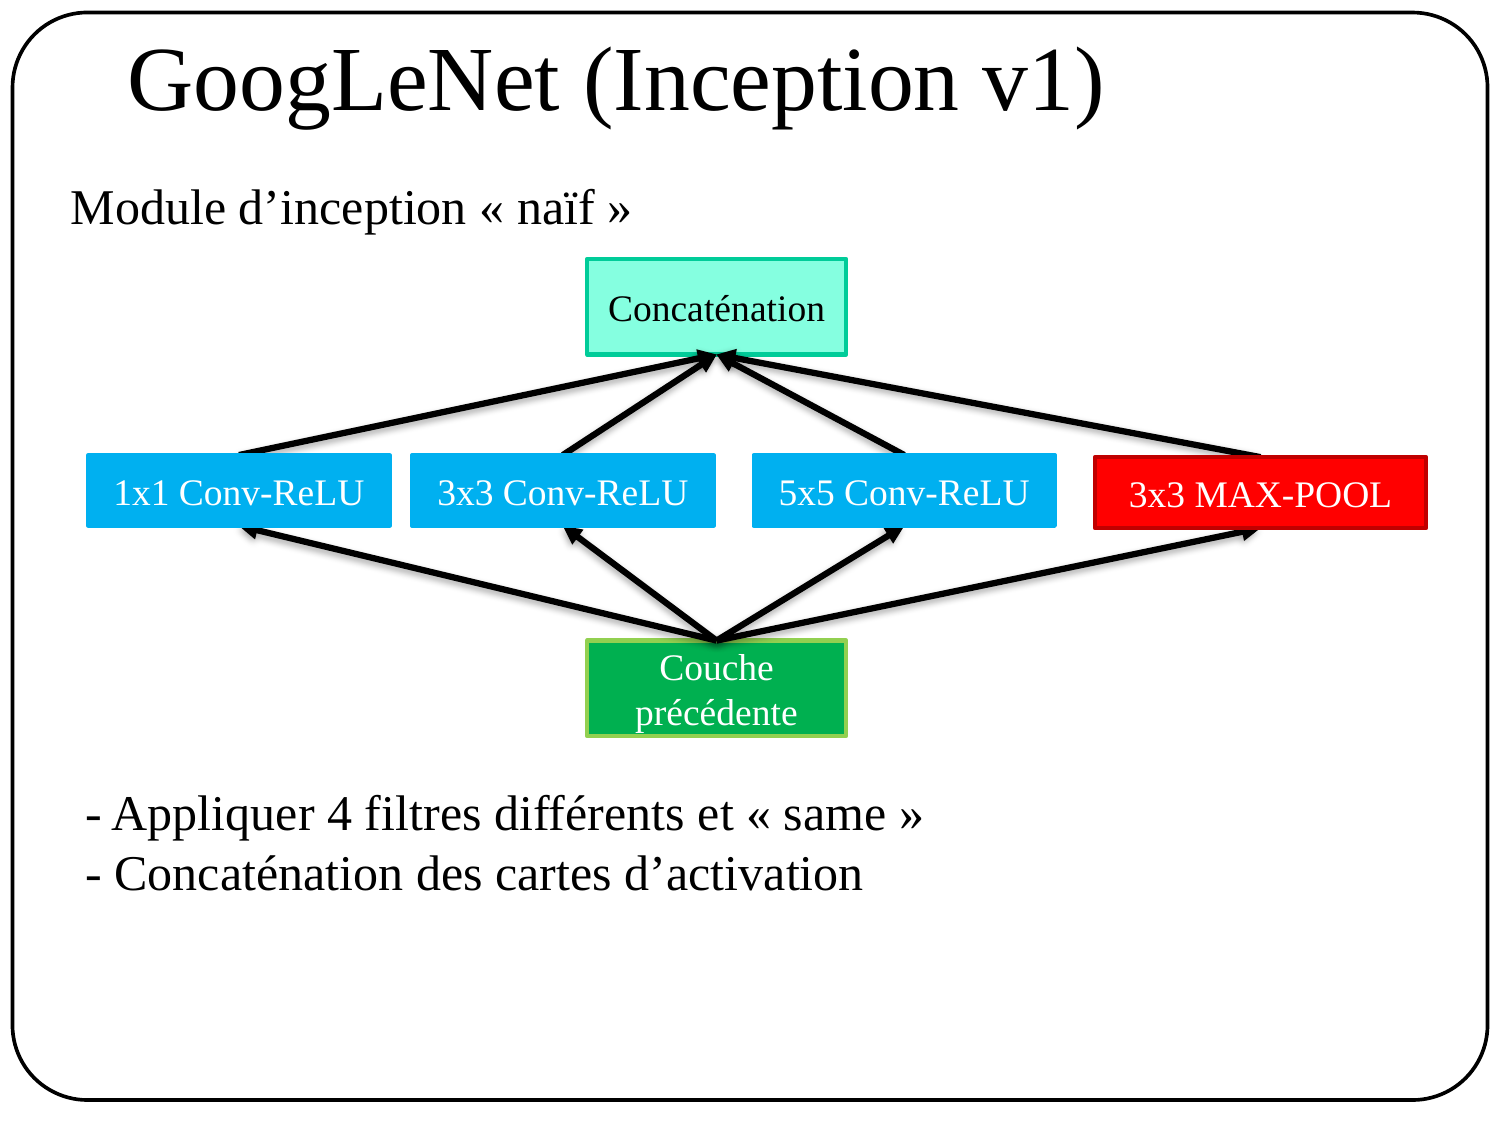

# GoogLeNet (Inception v1)
Module d’inception « naïf »
Concaténation
1x1 Conv-ReLU
3x3 Conv-ReLU
5x5 Conv-ReLU
3x3 MAX-POOL
Couche précédente
- Appliquer 4 filtres différents et « same »
- Concaténation des cartes d’activation